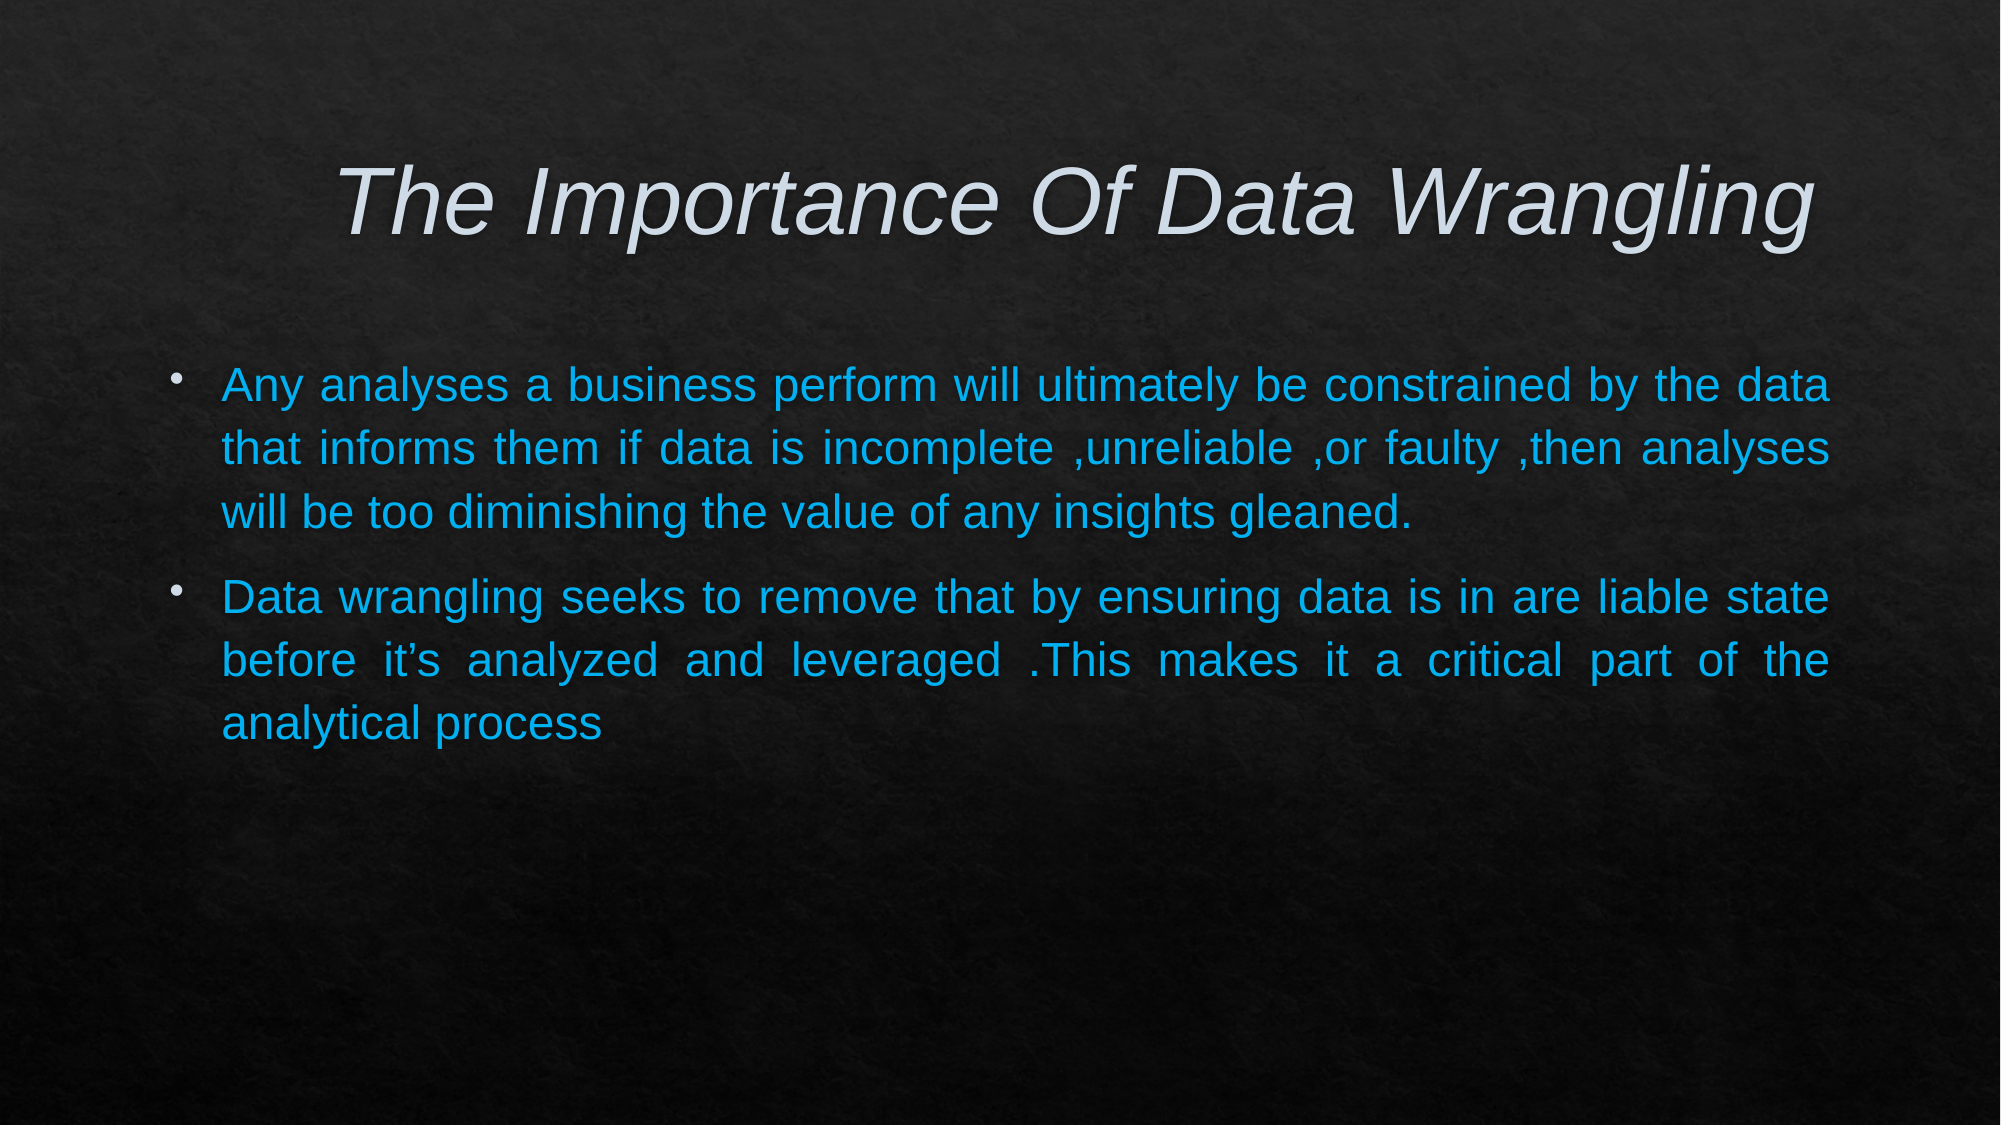

# The Importance Of Data Wrangling
Any analyses a business perform will ultimately be constrained by the data that informs them if data is incomplete ,unreliable ,or faulty ,then analyses will be too diminishing the value of any insights gleaned.
Data wrangling seeks to remove that by ensuring data is in are liable state before it’s analyzed and leveraged .This makes it a critical part of the analytical process